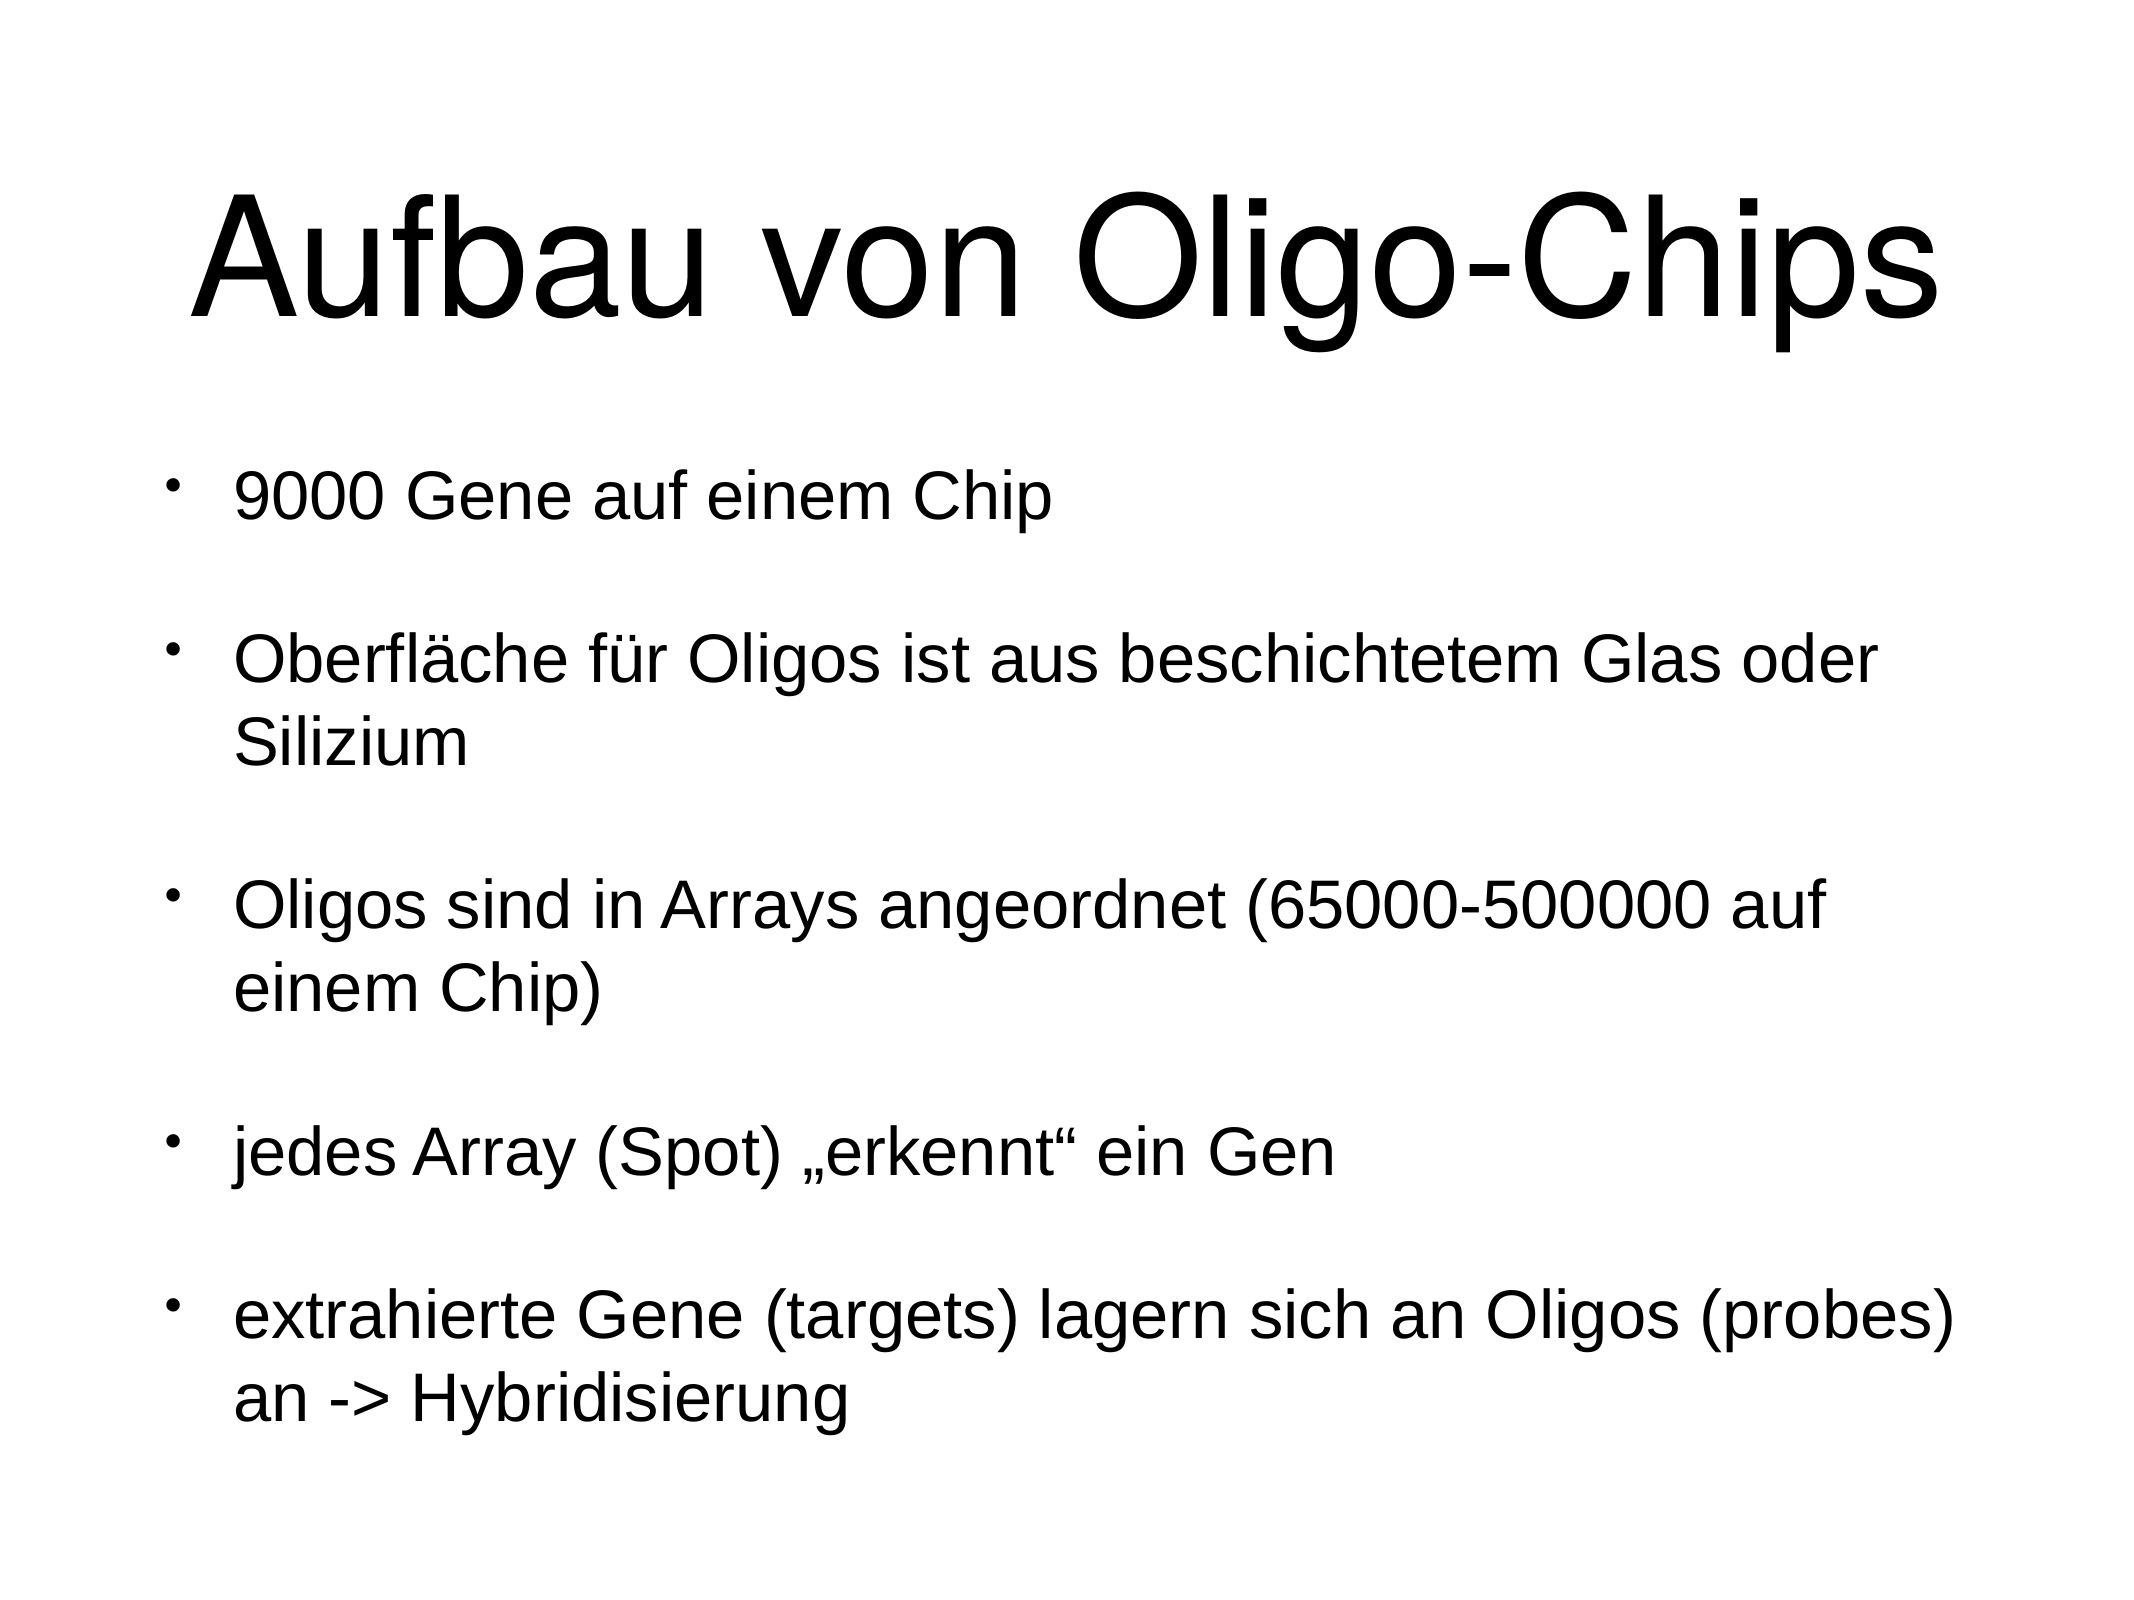

# Aufbau von Oligo-Chips
9000 Gene auf einem Chip
Oberfläche für Oligos ist aus beschichtetem Glas oder Silizium
Oligos sind in Arrays angeordnet (65000-500000 auf einem Chip)
jedes Array (Spot) „erkennt“ ein Gen
extrahierte Gene (targets) lagern sich an Oligos (probes) an -> Hybridisierung
8